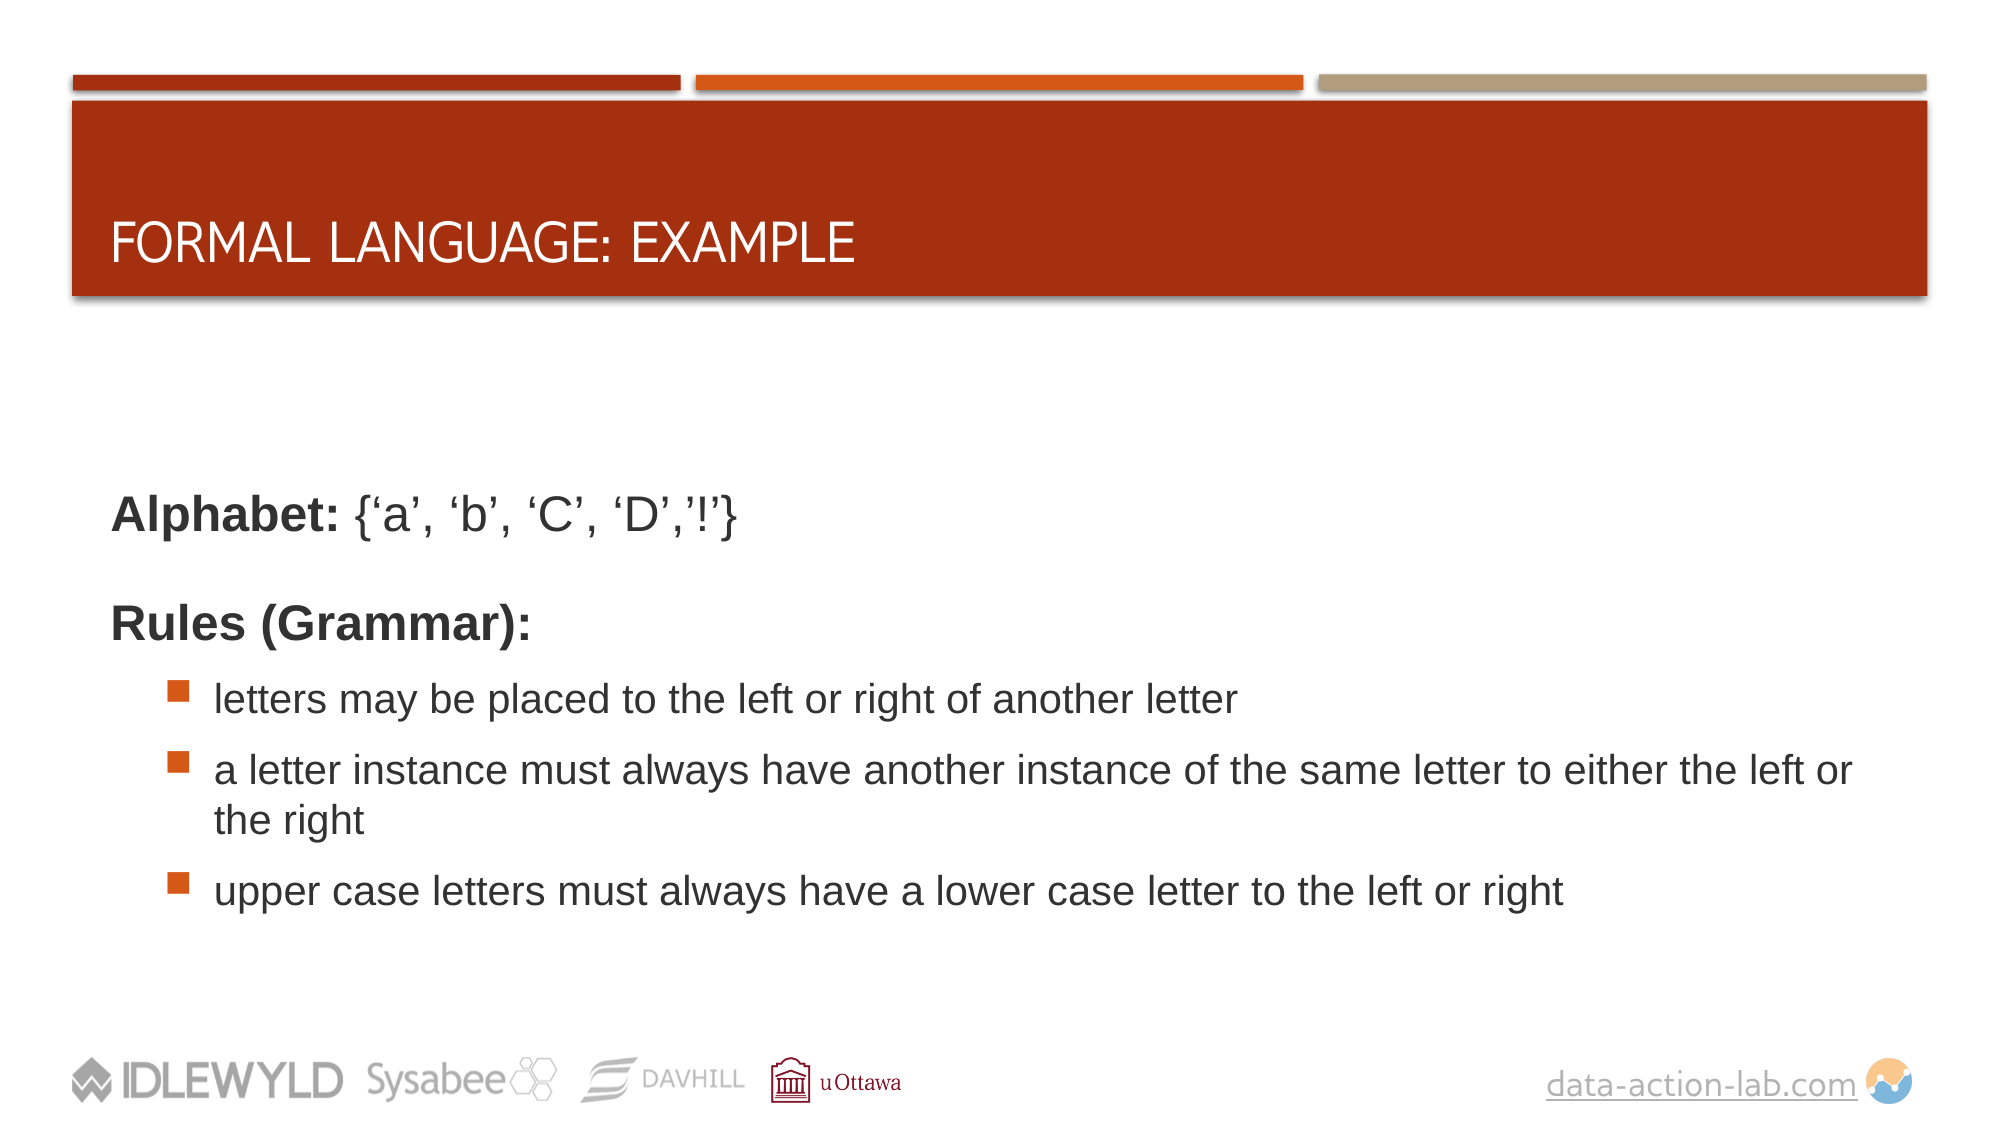

# Formal LANGUAGE: EXAMPLE
Alphabet: {‘a’, ‘b’, ‘C’, ‘D’,’!’}

Rules (Grammar):
letters may be placed to the left or right of another letter
a letter instance must always have another instance of the same letter to either the left or the right
upper case letters must always have a lower case letter to the left or right